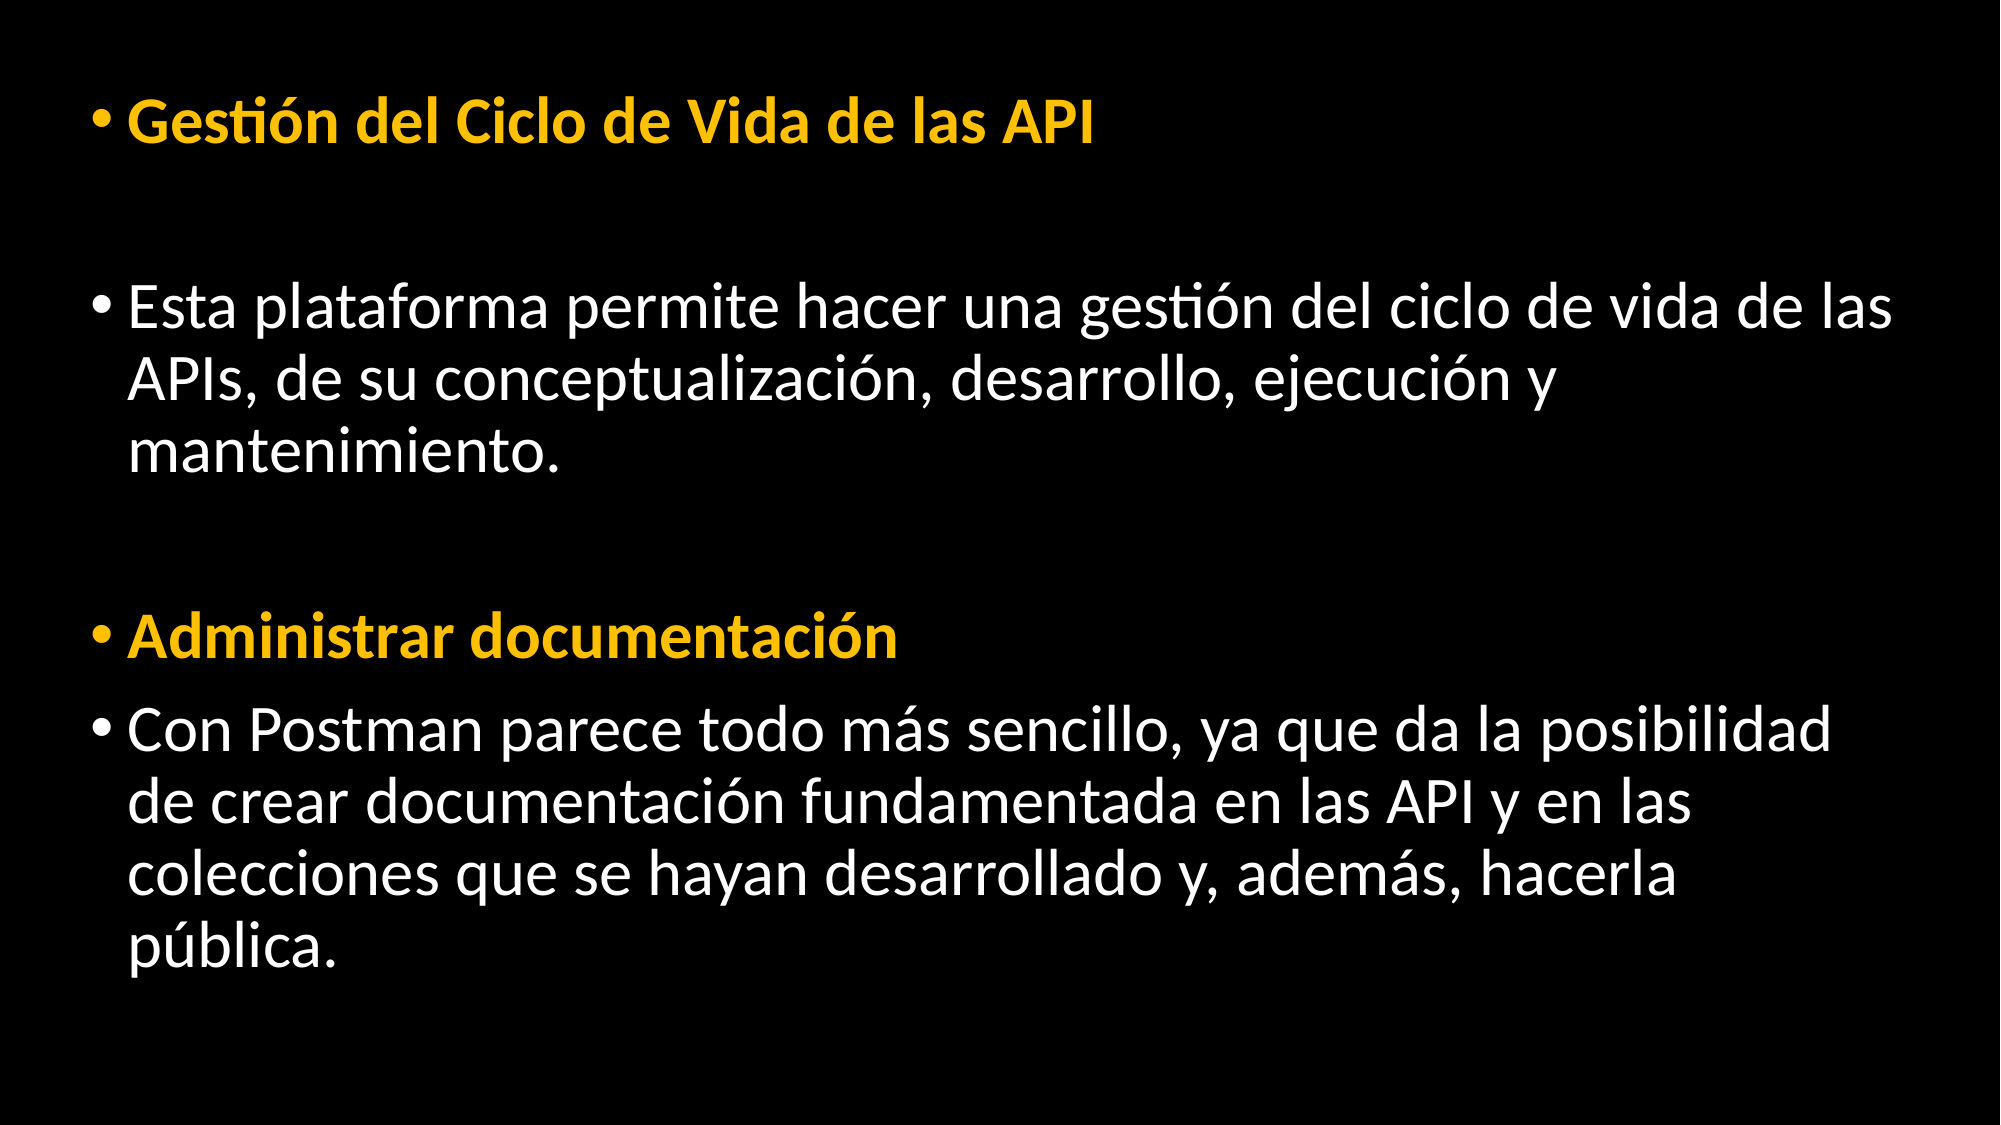

Gestión del Ciclo de Vida de las API

Esta plataforma permite hacer una gestión del ciclo de vida de las APIs, de su conceptualización, desarrollo, ejecución y mantenimiento.

Administrar documentación
Con Postman parece todo más sencillo, ya que da la posibilidad de crear documentación fundamentada en las API y en las colecciones que se hayan desarrollado y, además, hacerla pública.